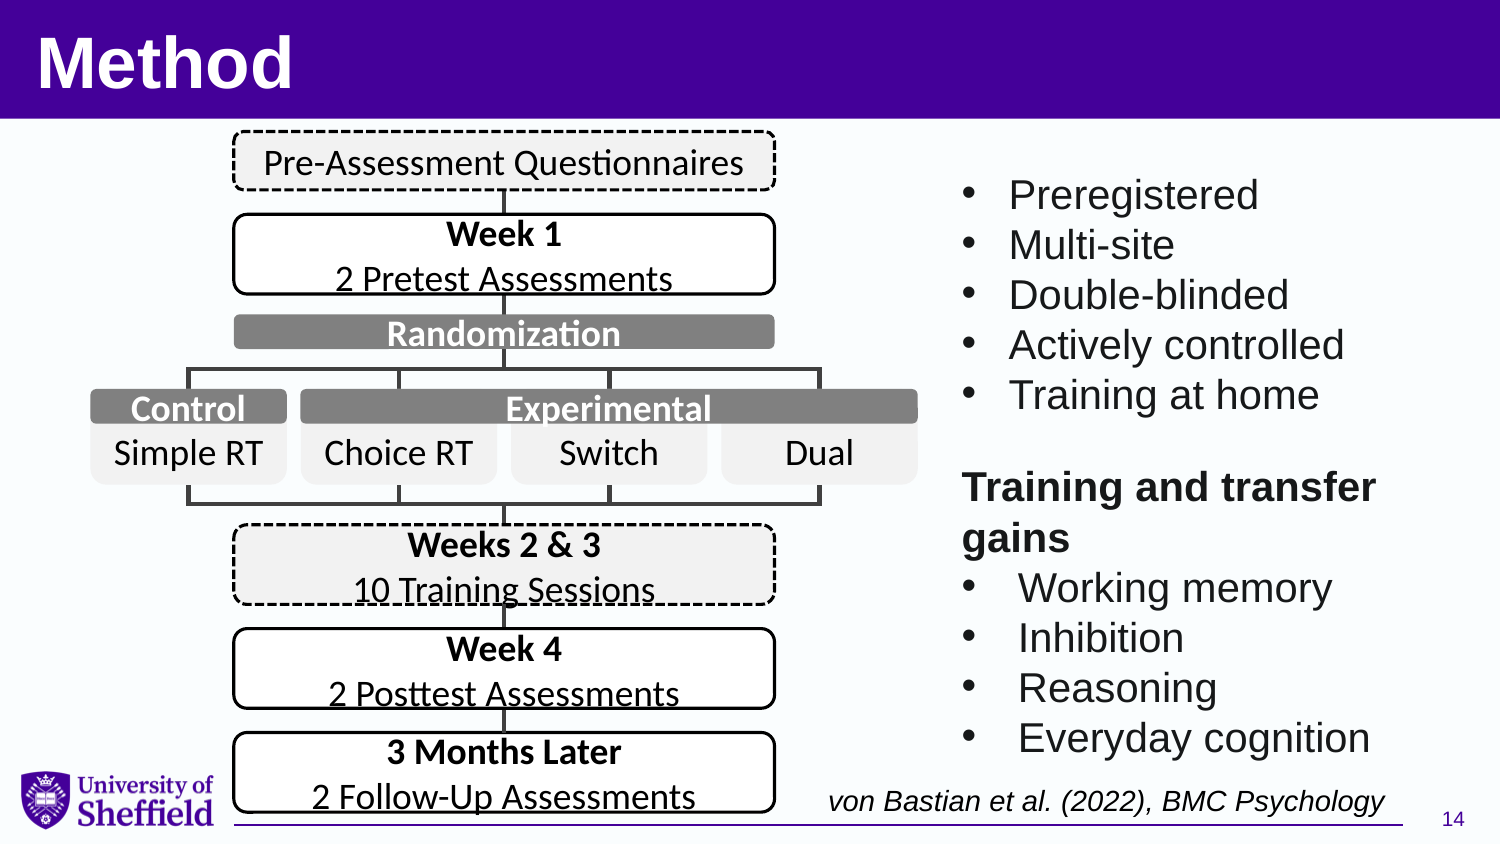

# Method
Pre-Assessment Questionnaires
Week 1
2 Pretest Assessments
Randomization
Simple RT
Control
Experimental
Choice RT
Switch
Dual
Weeks 2 & 3
10 Training Sessions
Week 4
2 Posttest Assessments
3 Months Later
2 Follow-Up Assessments

Preregistered
Multi-site
Double-blinded
Actively controlled
Training at home
Training and transfer gains
Working memory
Inhibition
Reasoning
Everyday cognition
von Bastian et al. (2022), BMC Psychology
14